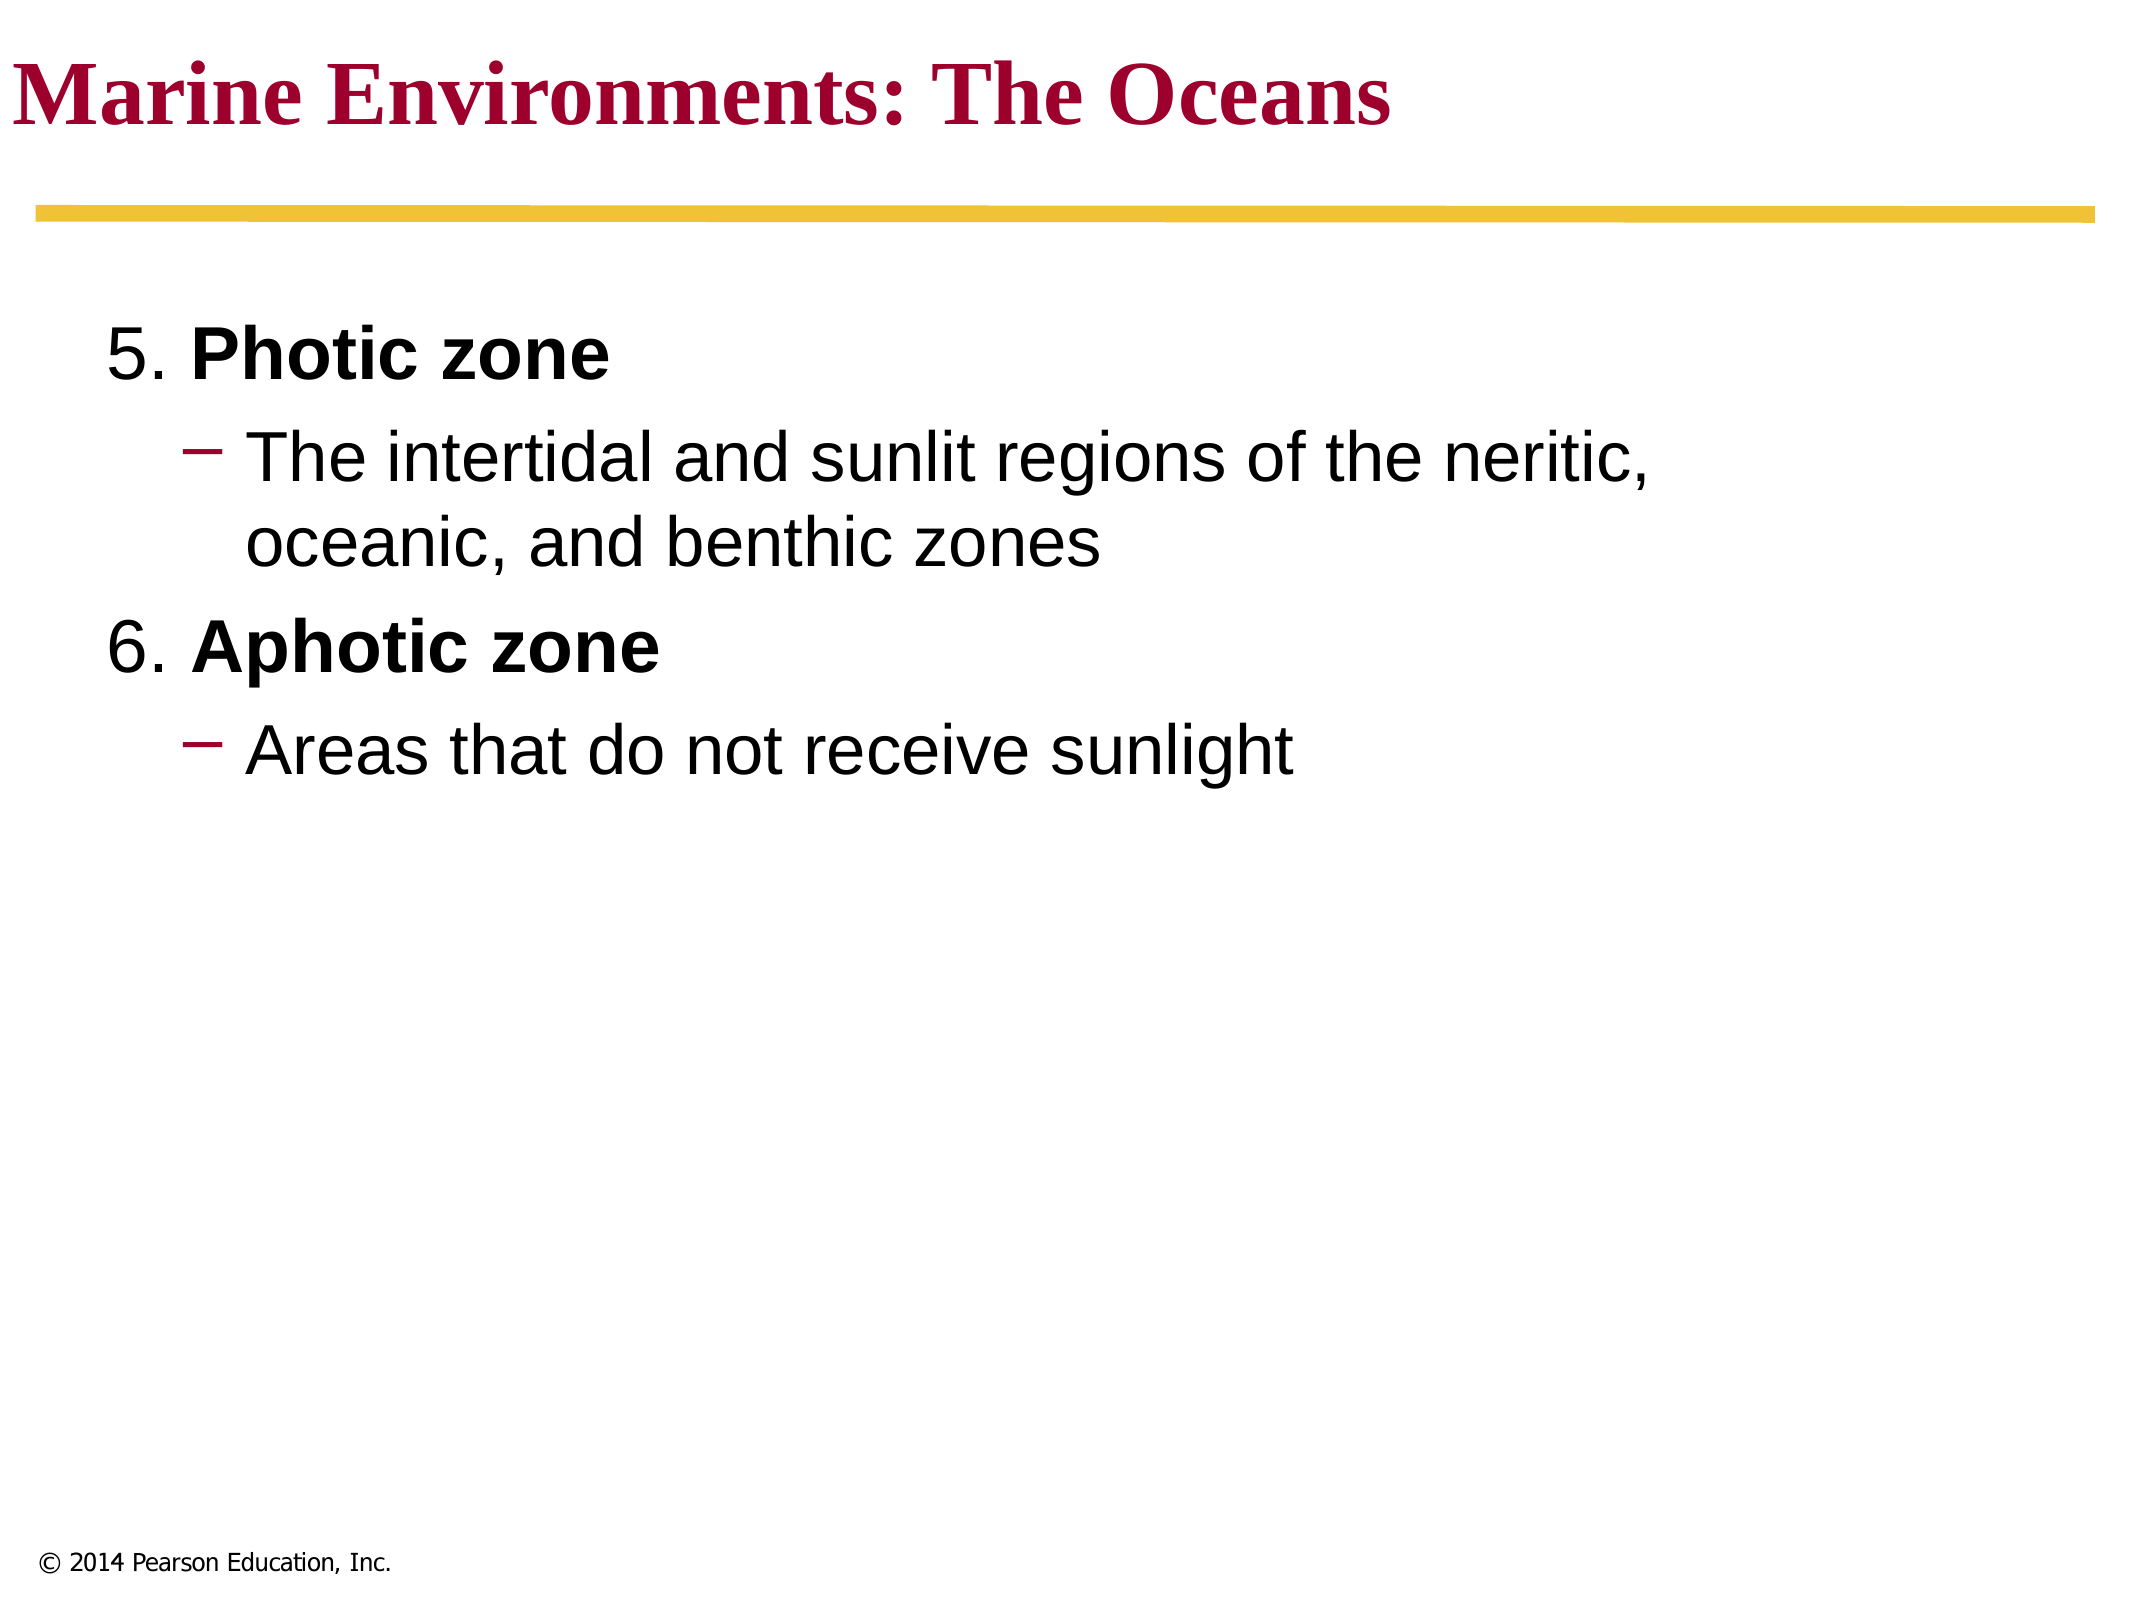

Marine Environments: The Oceans

 Photic zone
The intertidal and sunlit regions of the neritic,
oceanic, and benthic zones
 Aphotic zone
Areas that do not receive sunlight